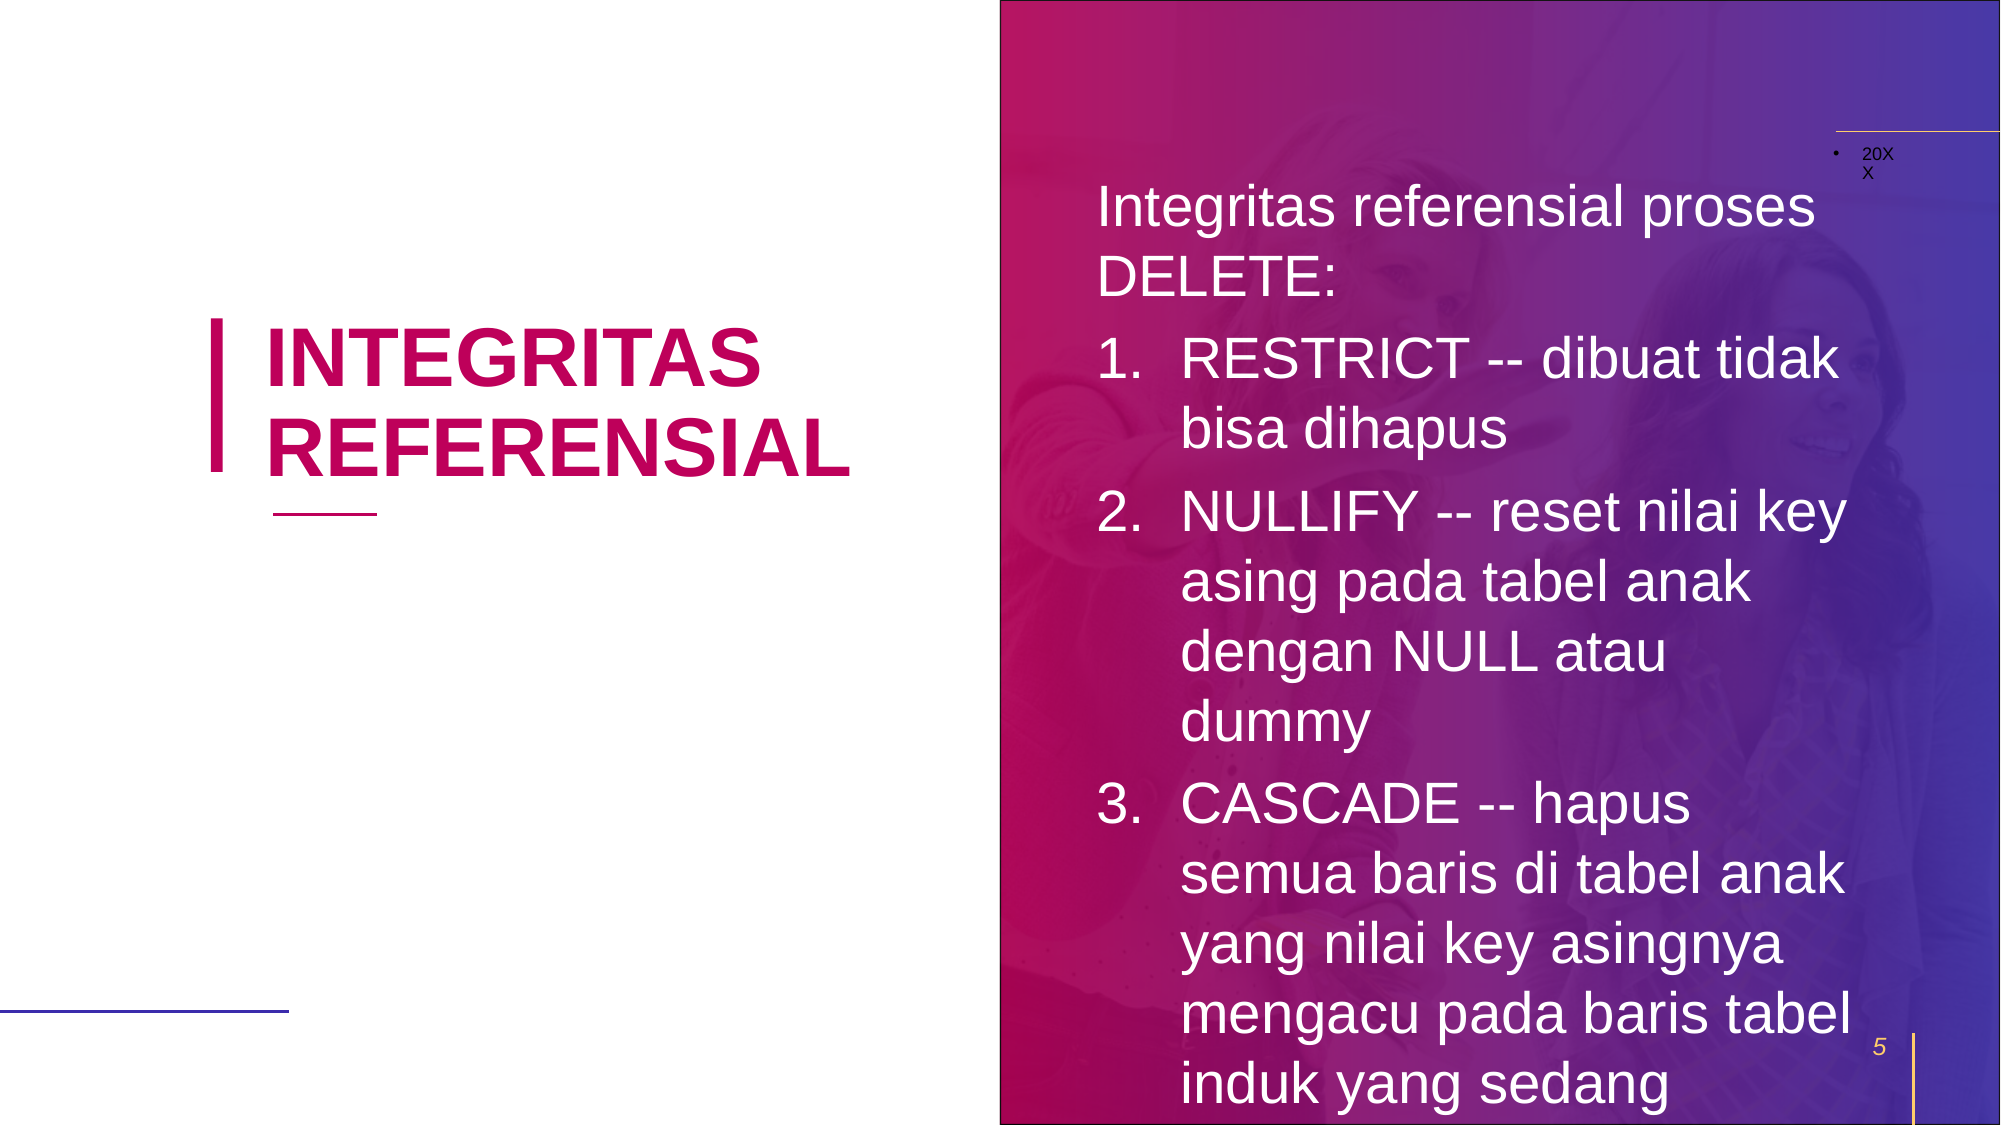

20XX
Integritas referensial proses DELETE:
RESTRICT -- dibuat tidak bisa dihapus
NULLIFY -- reset nilai key asing pada tabel anak dengan NULL atau dummy
CASCADE -- hapus semua baris di tabel anak yang nilai key asingnya mengacu pada baris tabel induk yang sedang dihapus.
# INTEGRITAS REFERENSIAL
5